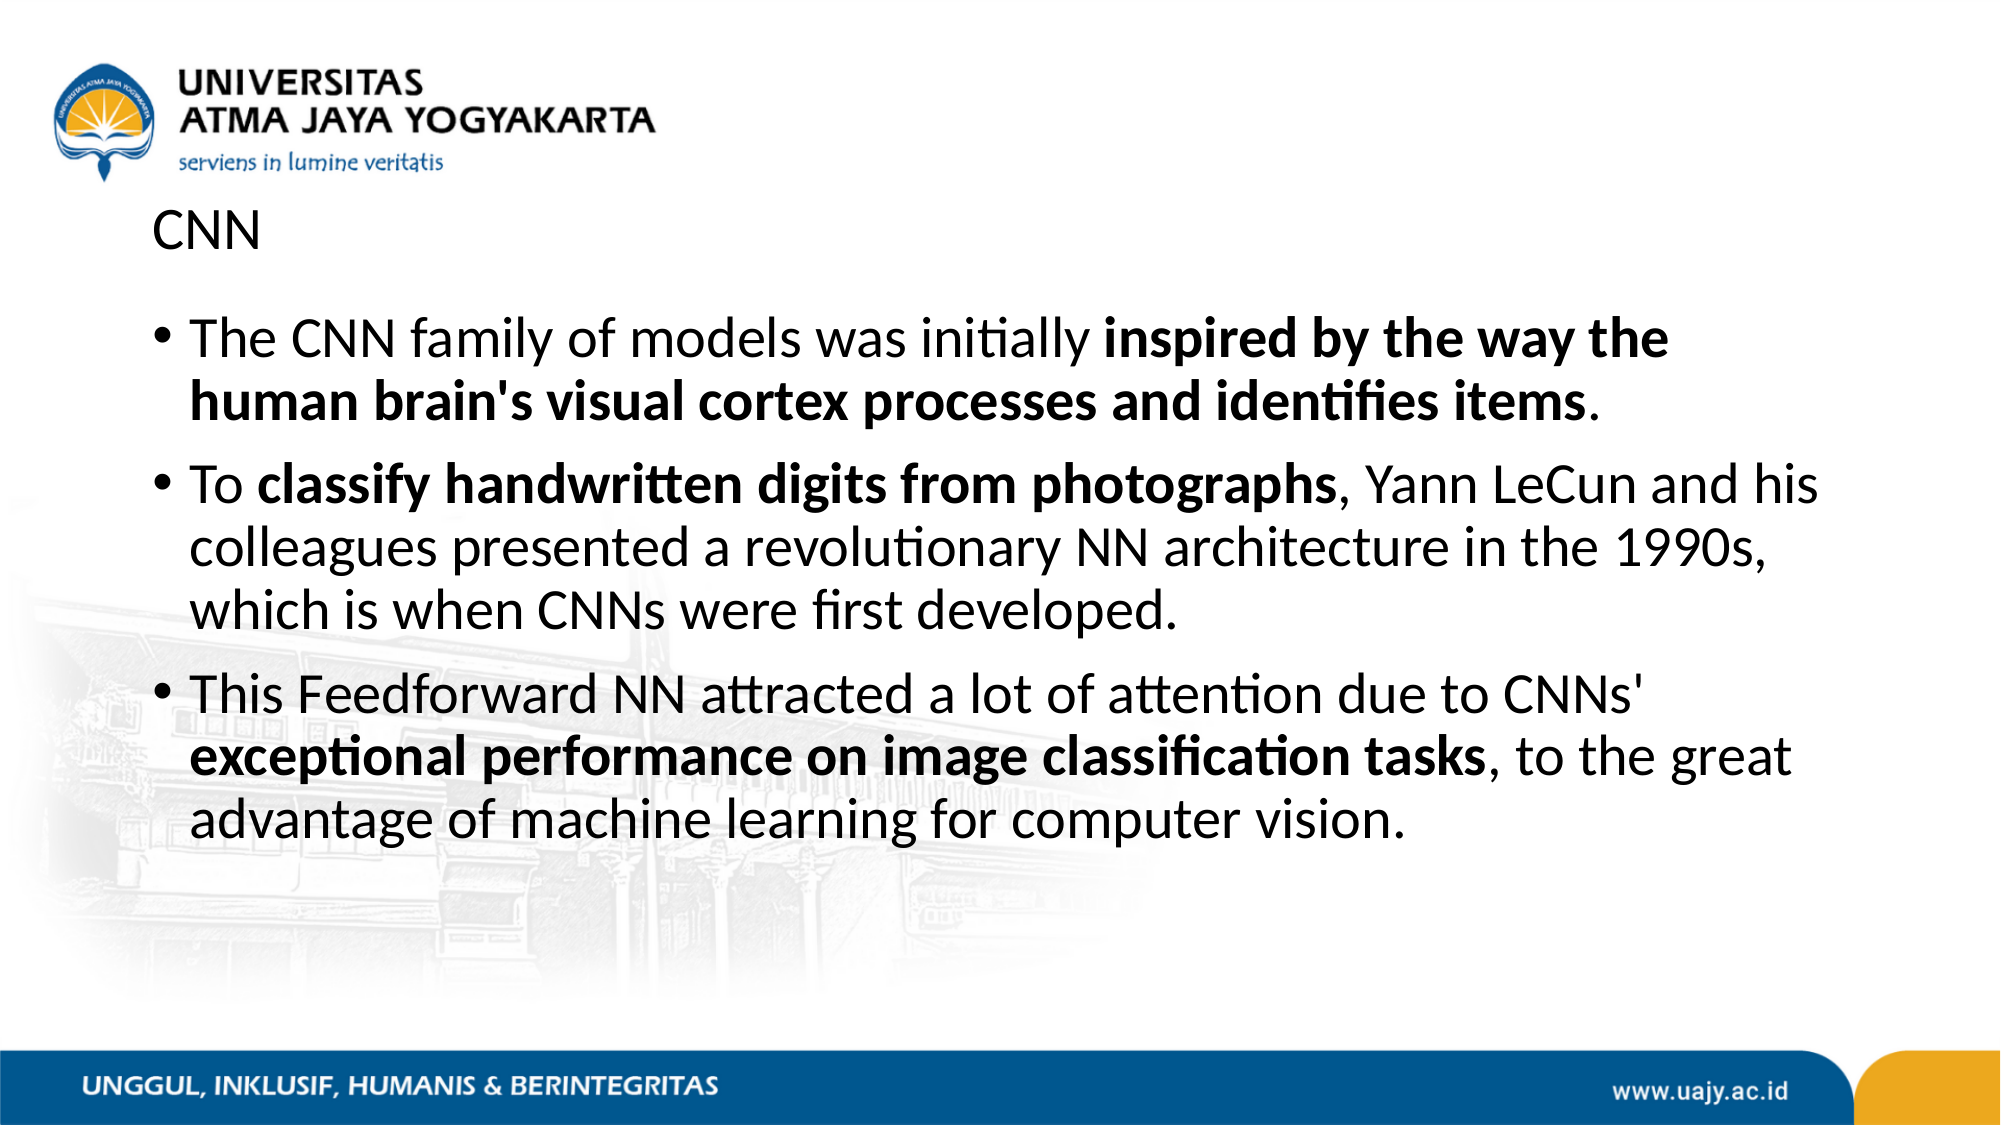

# CNN
The CNN family of models was initially inspired by the way the human brain's visual cortex processes and identifies items.
To classify handwritten digits from photographs, Yann LeCun and his colleagues presented a revolutionary NN architecture in the 1990s, which is when CNNs were first developed.
This Feedforward NN attracted a lot of attention due to CNNs' exceptional performance on image classification tasks, to the great advantage of machine learning for computer vision.